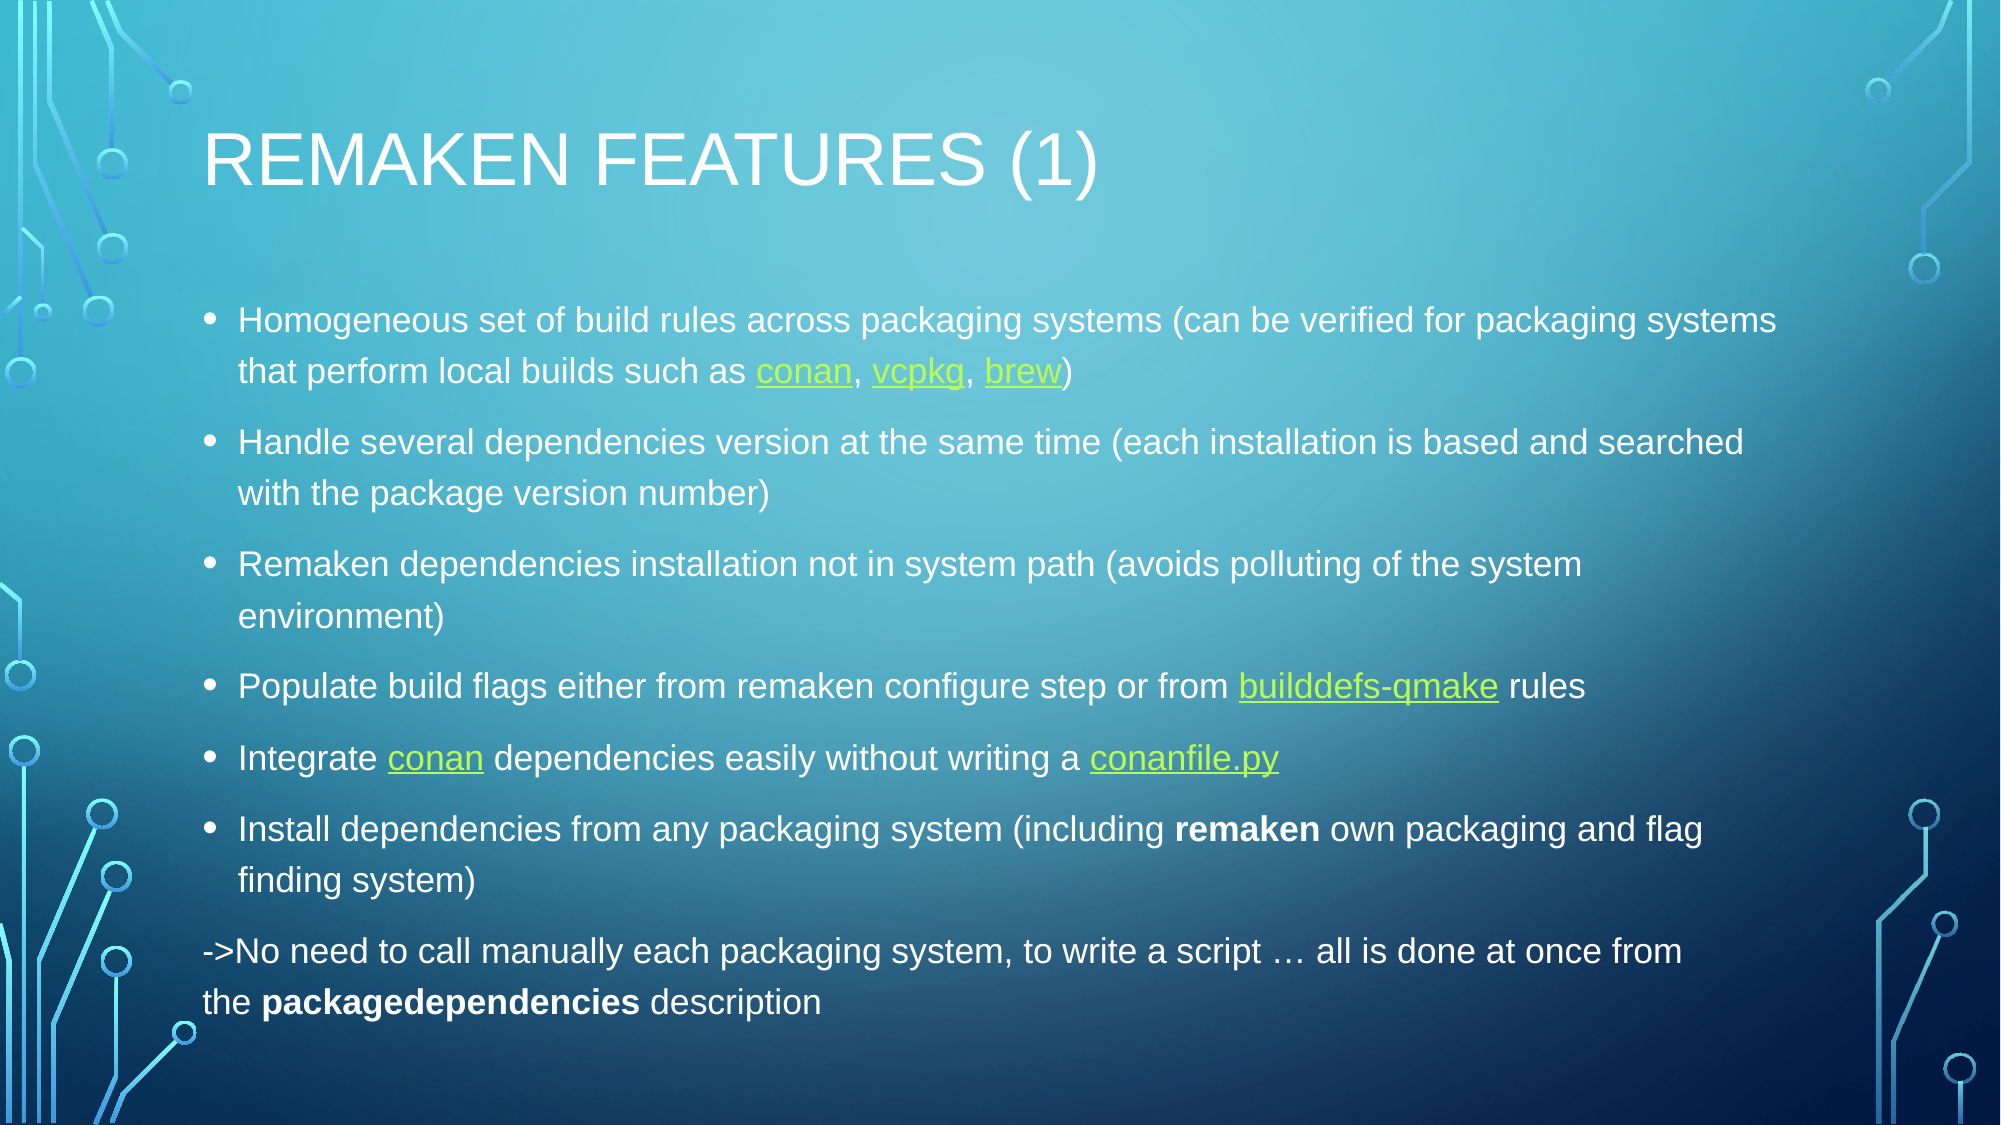

# Remaken features (1)
Homogeneous set of build rules across packaging systems (can be verified for packaging systems that perform local builds such as conan, vcpkg, brew)
Handle several dependencies version at the same time (each installation is based and searched with the package version number)
Remaken dependencies installation not in system path (avoids polluting of the system environment)
Populate build flags either from remaken configure step or from builddefs-qmake rules
Integrate conan dependencies easily without writing a conanfile.py
Install dependencies from any packaging system (including remaken own packaging and flag finding system)
->No need to call manually each packaging system, to write a script … all is done at once from the packagedependencies description